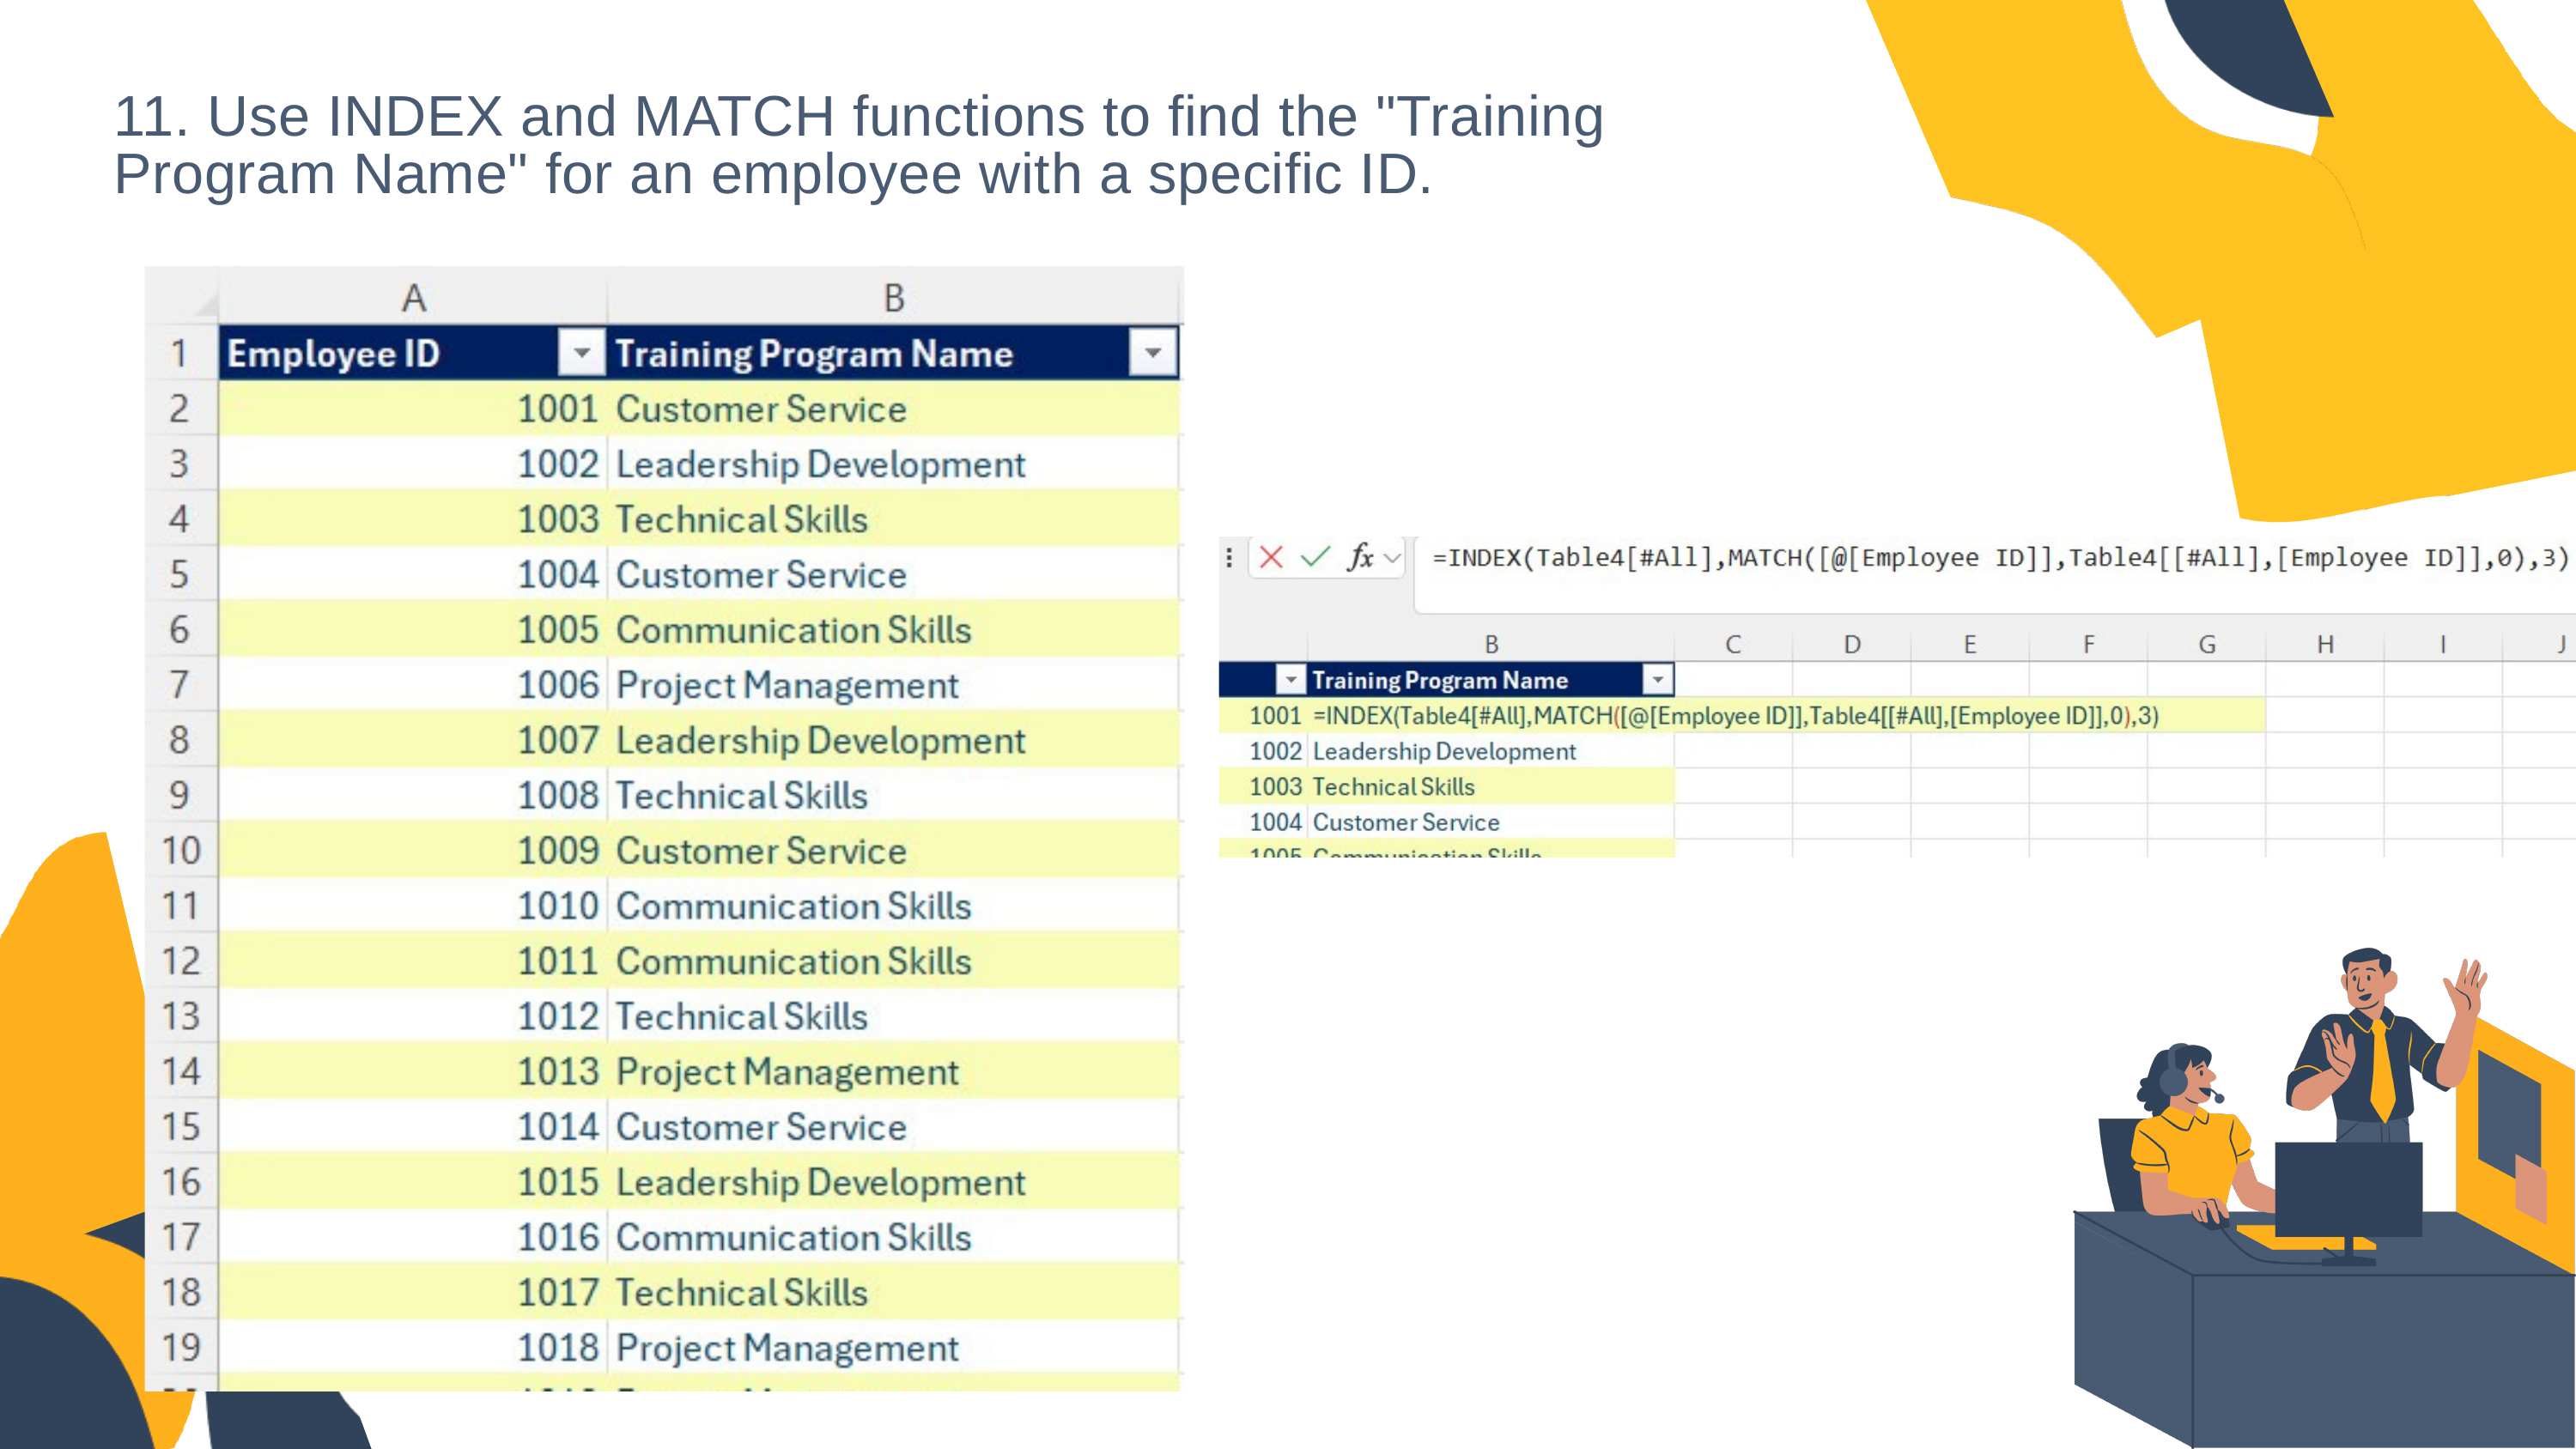

11. Use INDEX and MATCH functions to find the "Training Program Name" for an employee with a specific ID.